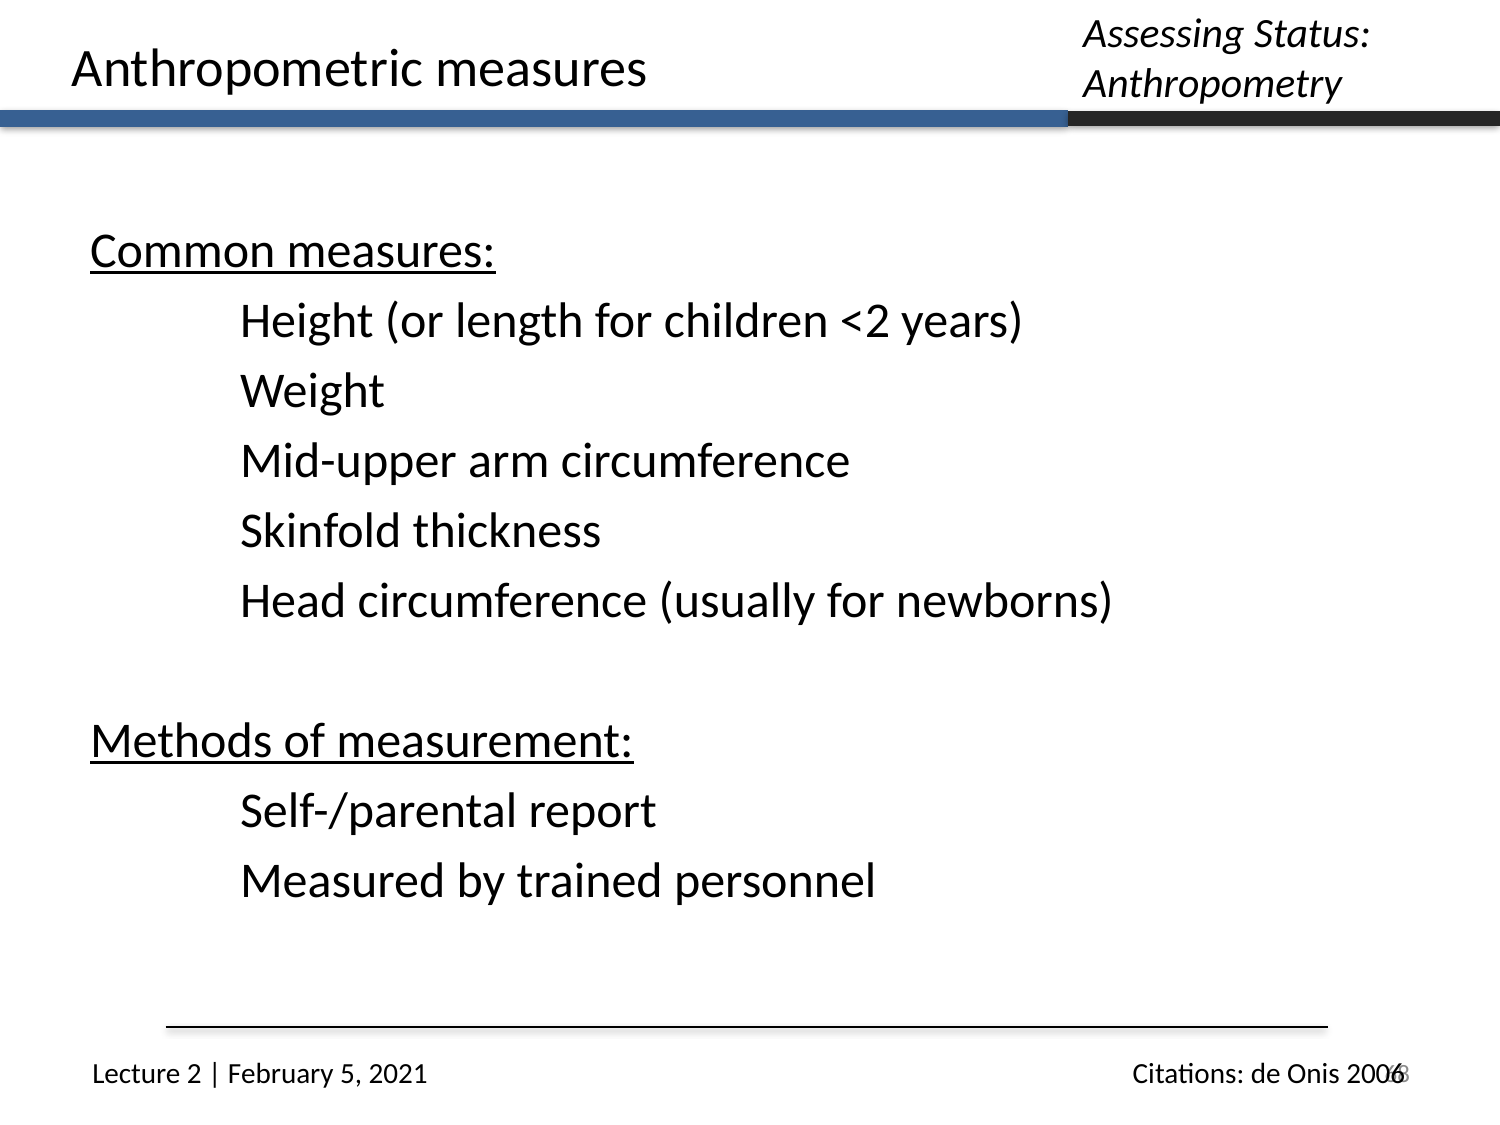

Assessing Status:
Anthropometry
Anthropometric measures
Common measures:
	Height (or length for children <2 years)
	Weight
	Mid-upper arm circumference
	Skinfold thickness
	Head circumference (usually for newborns)

Methods of measurement:
	Self-/parental report
	Measured by trained personnel
68
Citations: de Onis 2006
Lecture 2 | February 5, 2021